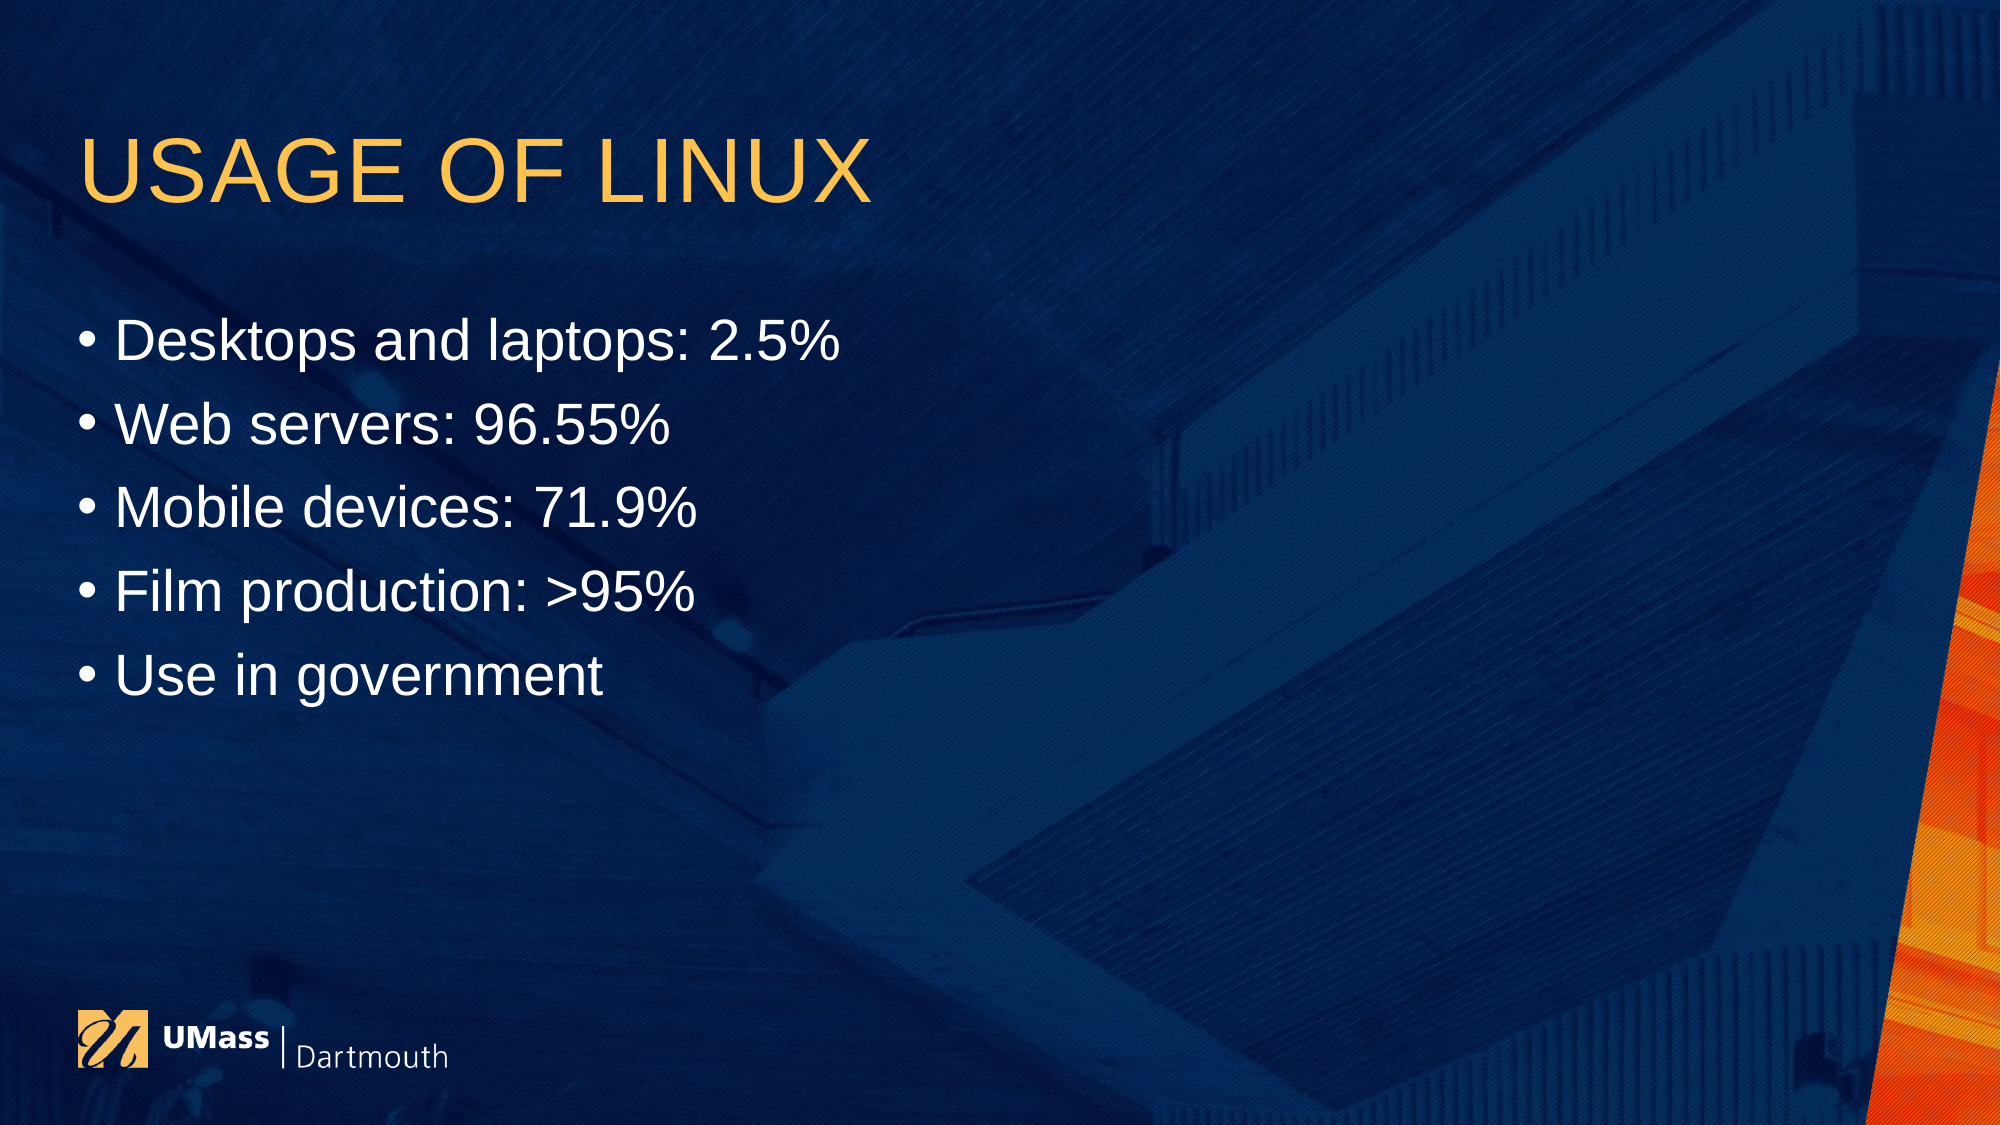

# Usage of linux
Desktops and laptops: 2.5%
Web servers: 96.55%
Mobile devices: 71.9%
Film production: >95%
Use in government